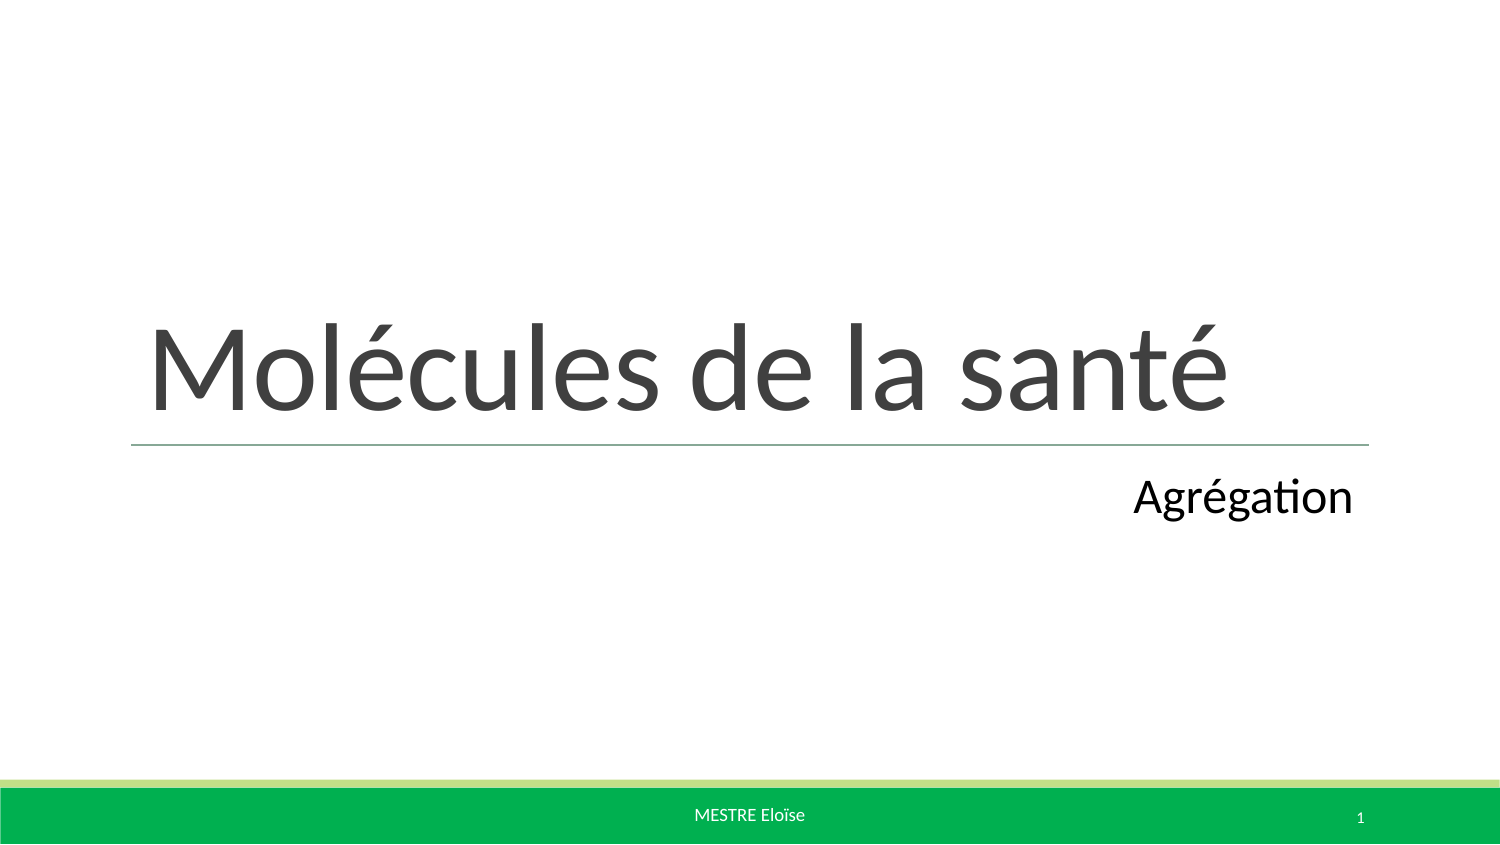

# Molécules de la santé
Agrégation
1